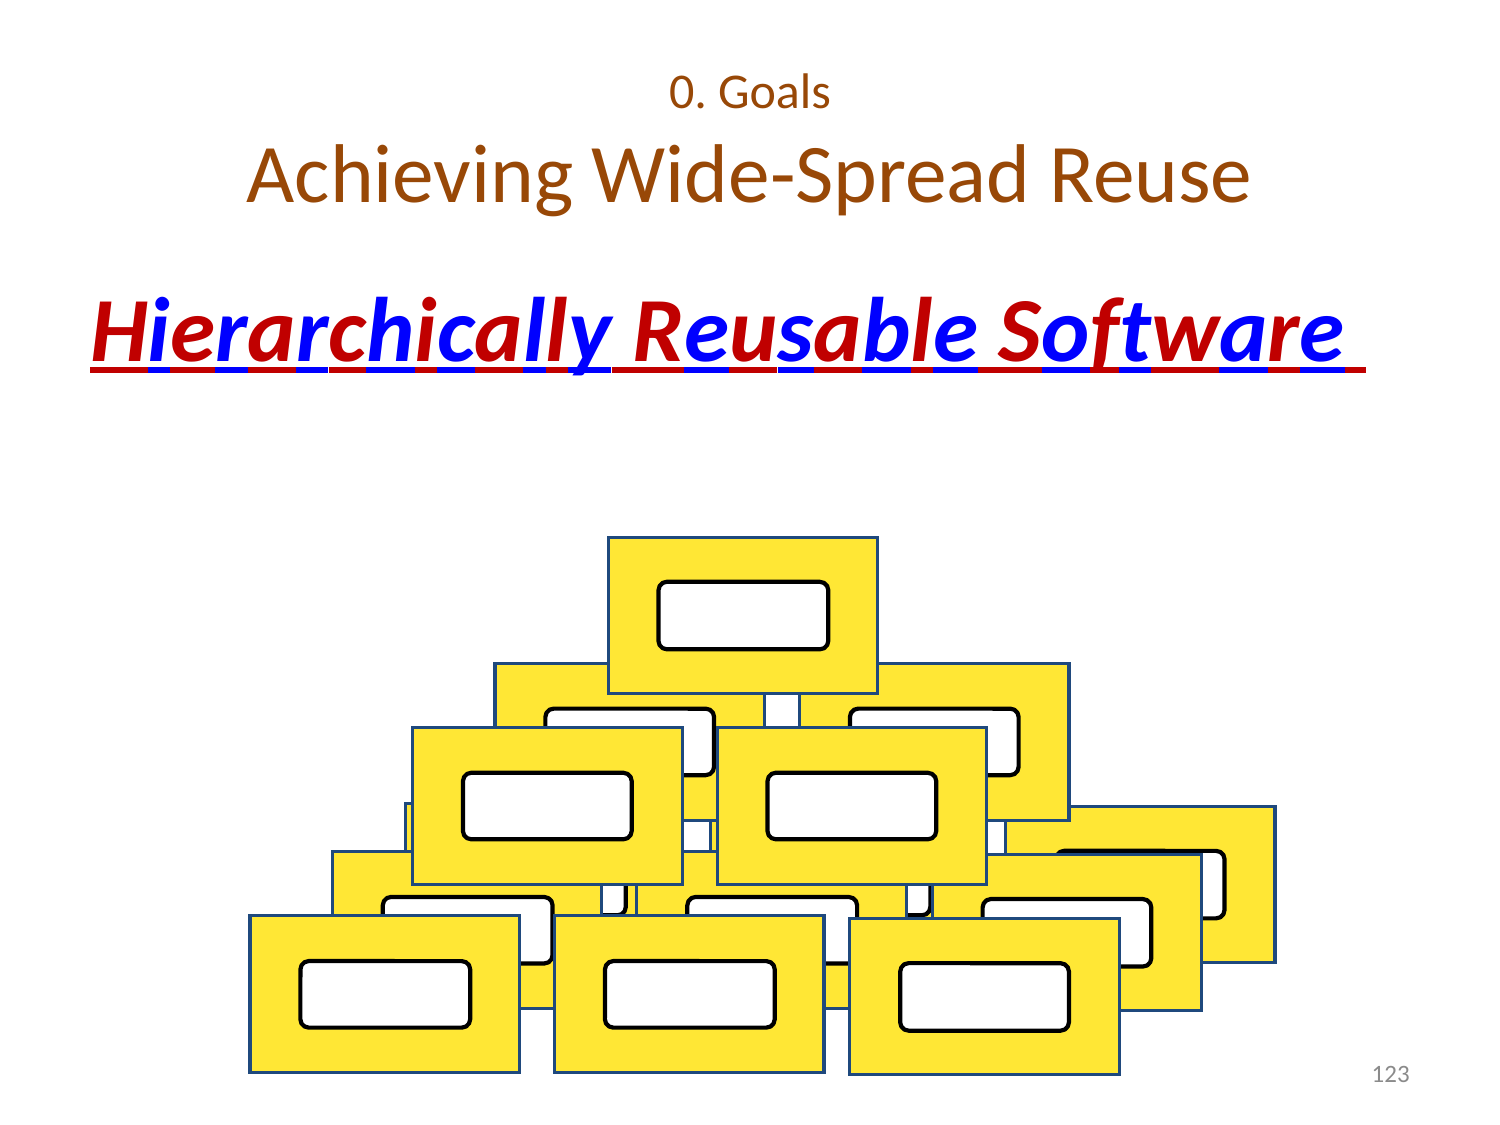

# 0. Goals Achieving Wide-Spread Reuse
Hierarchically Reusable Software

               Versions ^
                 |
              M  | o o o o o o o o o o o o
              .  | . . . . . . . . . ... .
              :  | : : : : : : : : : ::: :
              3  | o o o o o o o o o ... o
                 |      Software Capital
              2  | o o o o o o o o o ... o
                 |
              1  | o o o o o o o o o ... o
                 +---------------------------->
                   1 2 3 .  .  .  .  ... N  Applications

123